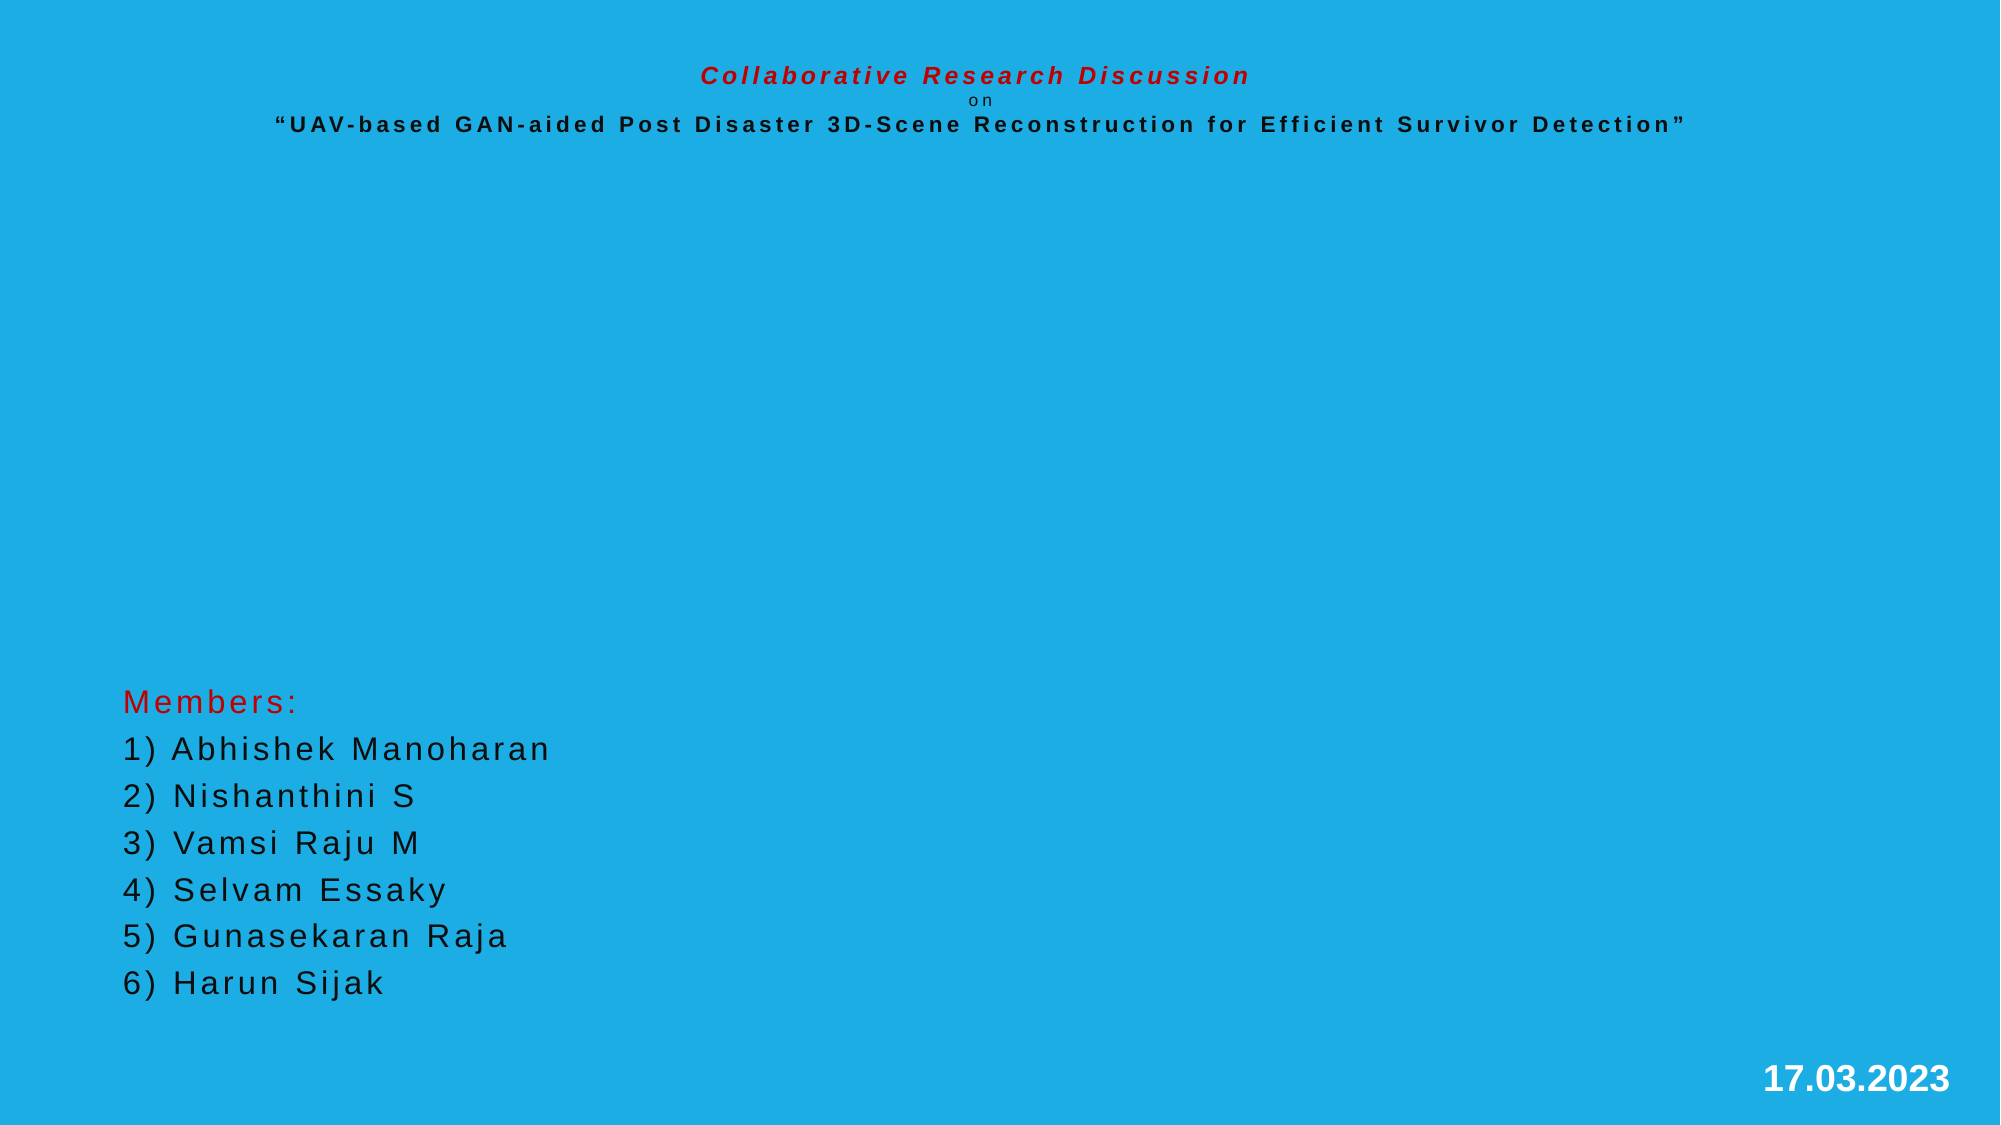

# Collaborative Research Discussion on “UAV-based GAN-aided Post Disaster 3D-Scene Reconstruction for Efficient Survivor Detection”

Members:
1) Abhishek Manoharan
2) Nishanthini S
3) Vamsi Raju M
4) Selvam Essaky
5) Gunasekaran Raja
6) Harun Sijak
17.03.2023